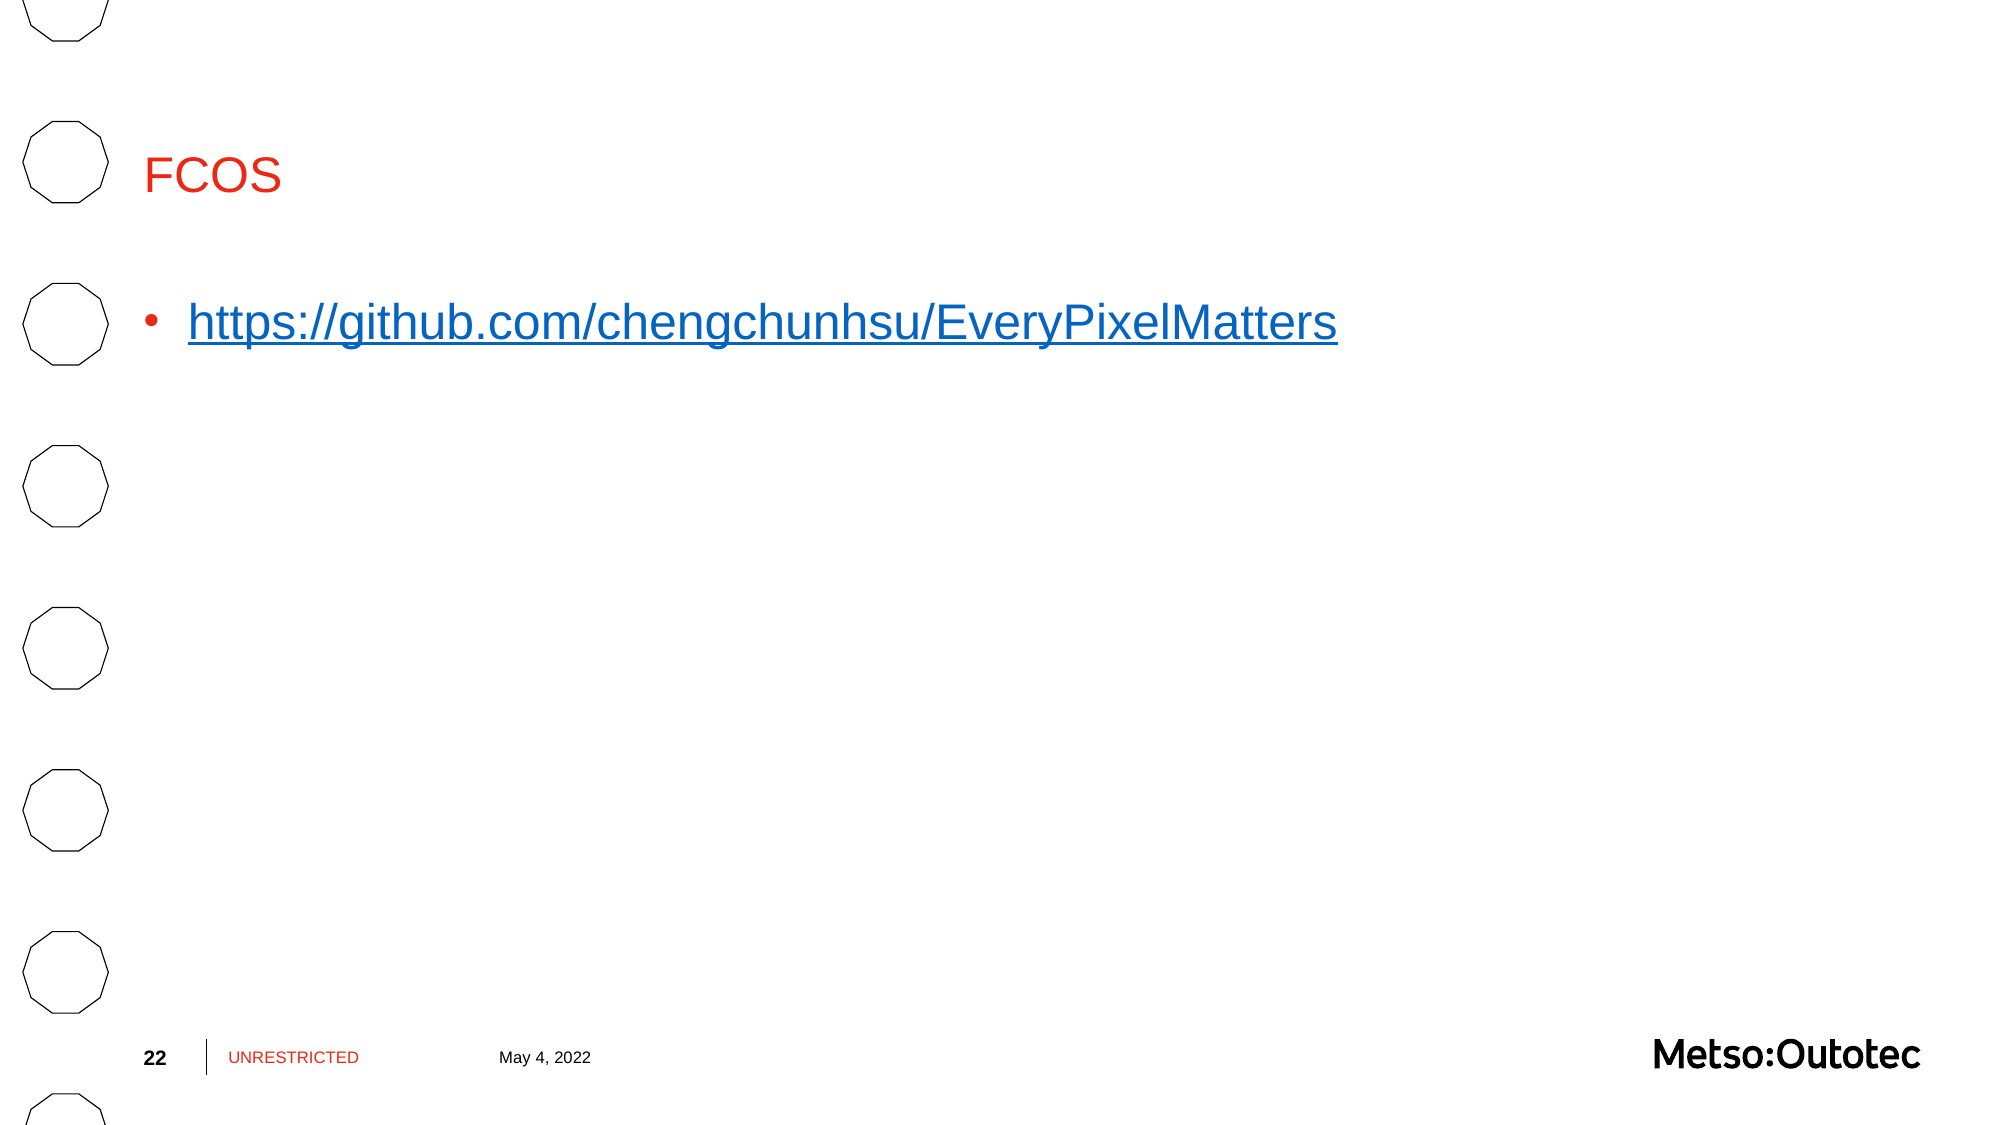

#
FCOS
https://github.com/chengchunhsu/EveryPixelMatters

22
UNRESTRICTED
May 4, 2022